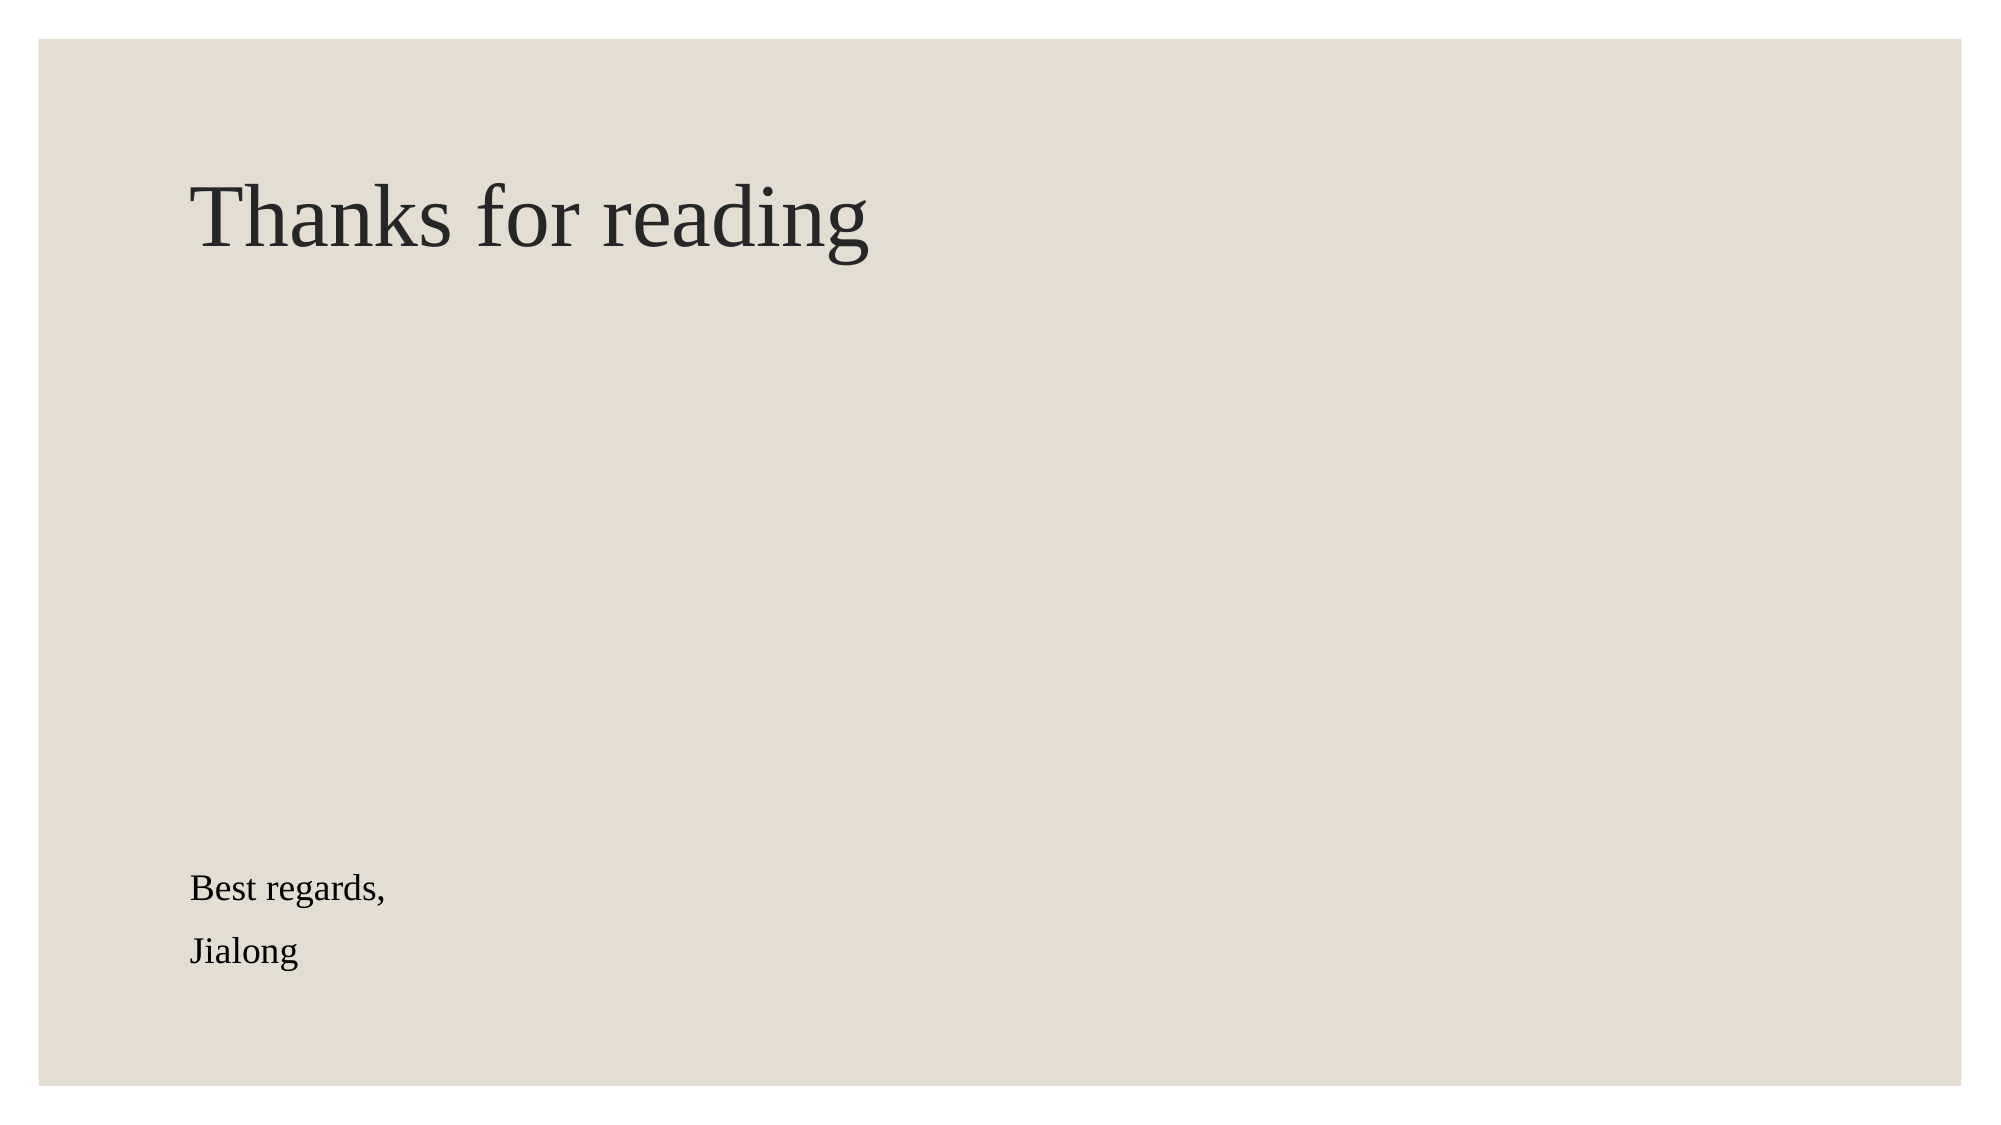

# Thanks for reading

Best regards,
Jialong